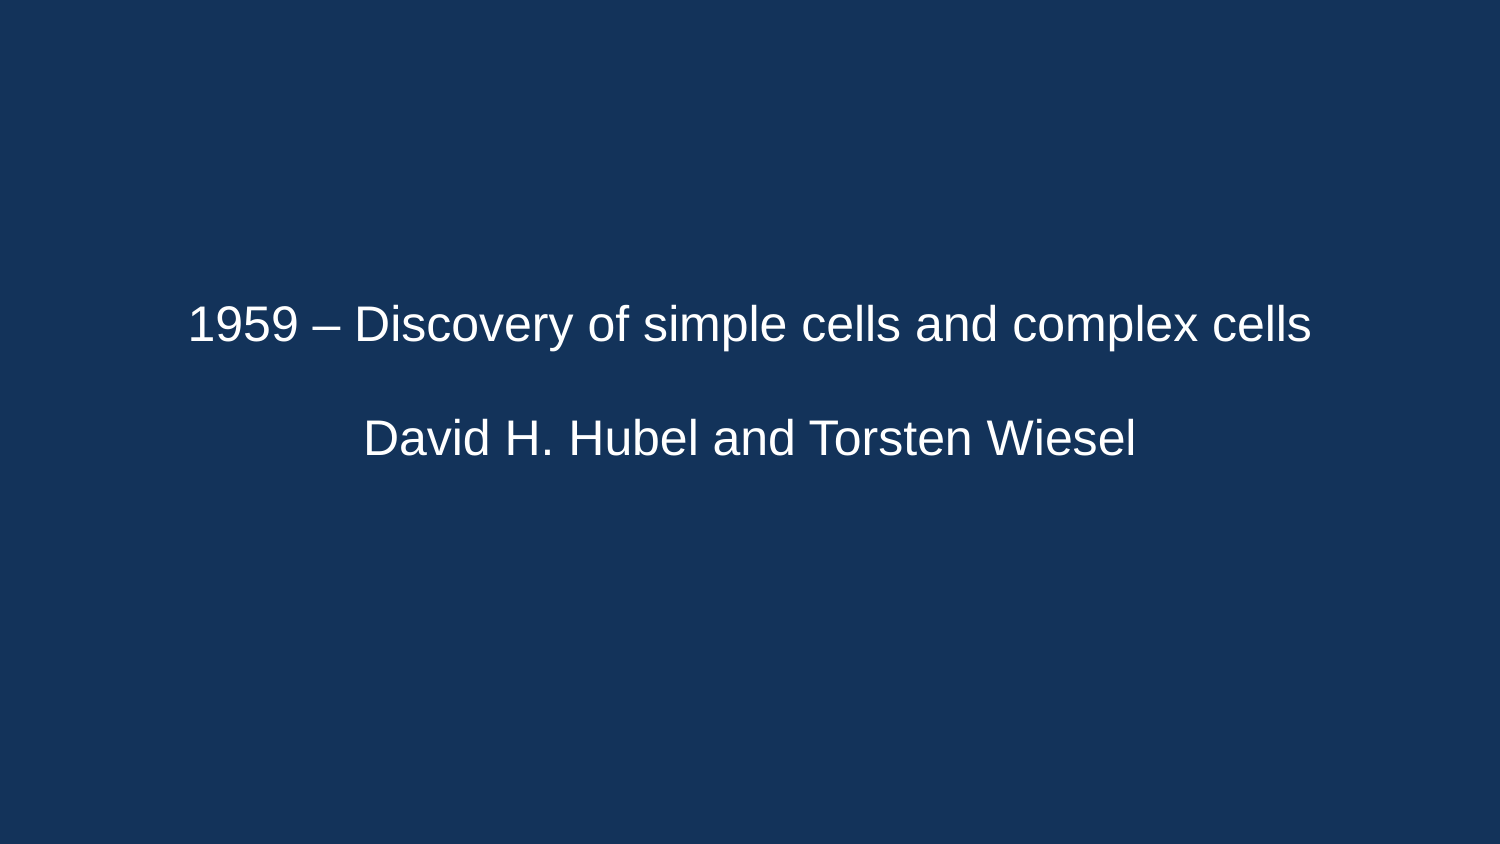

1959 – Discovery of simple cells and complex cells
David H. Hubel and Torsten Wiesel